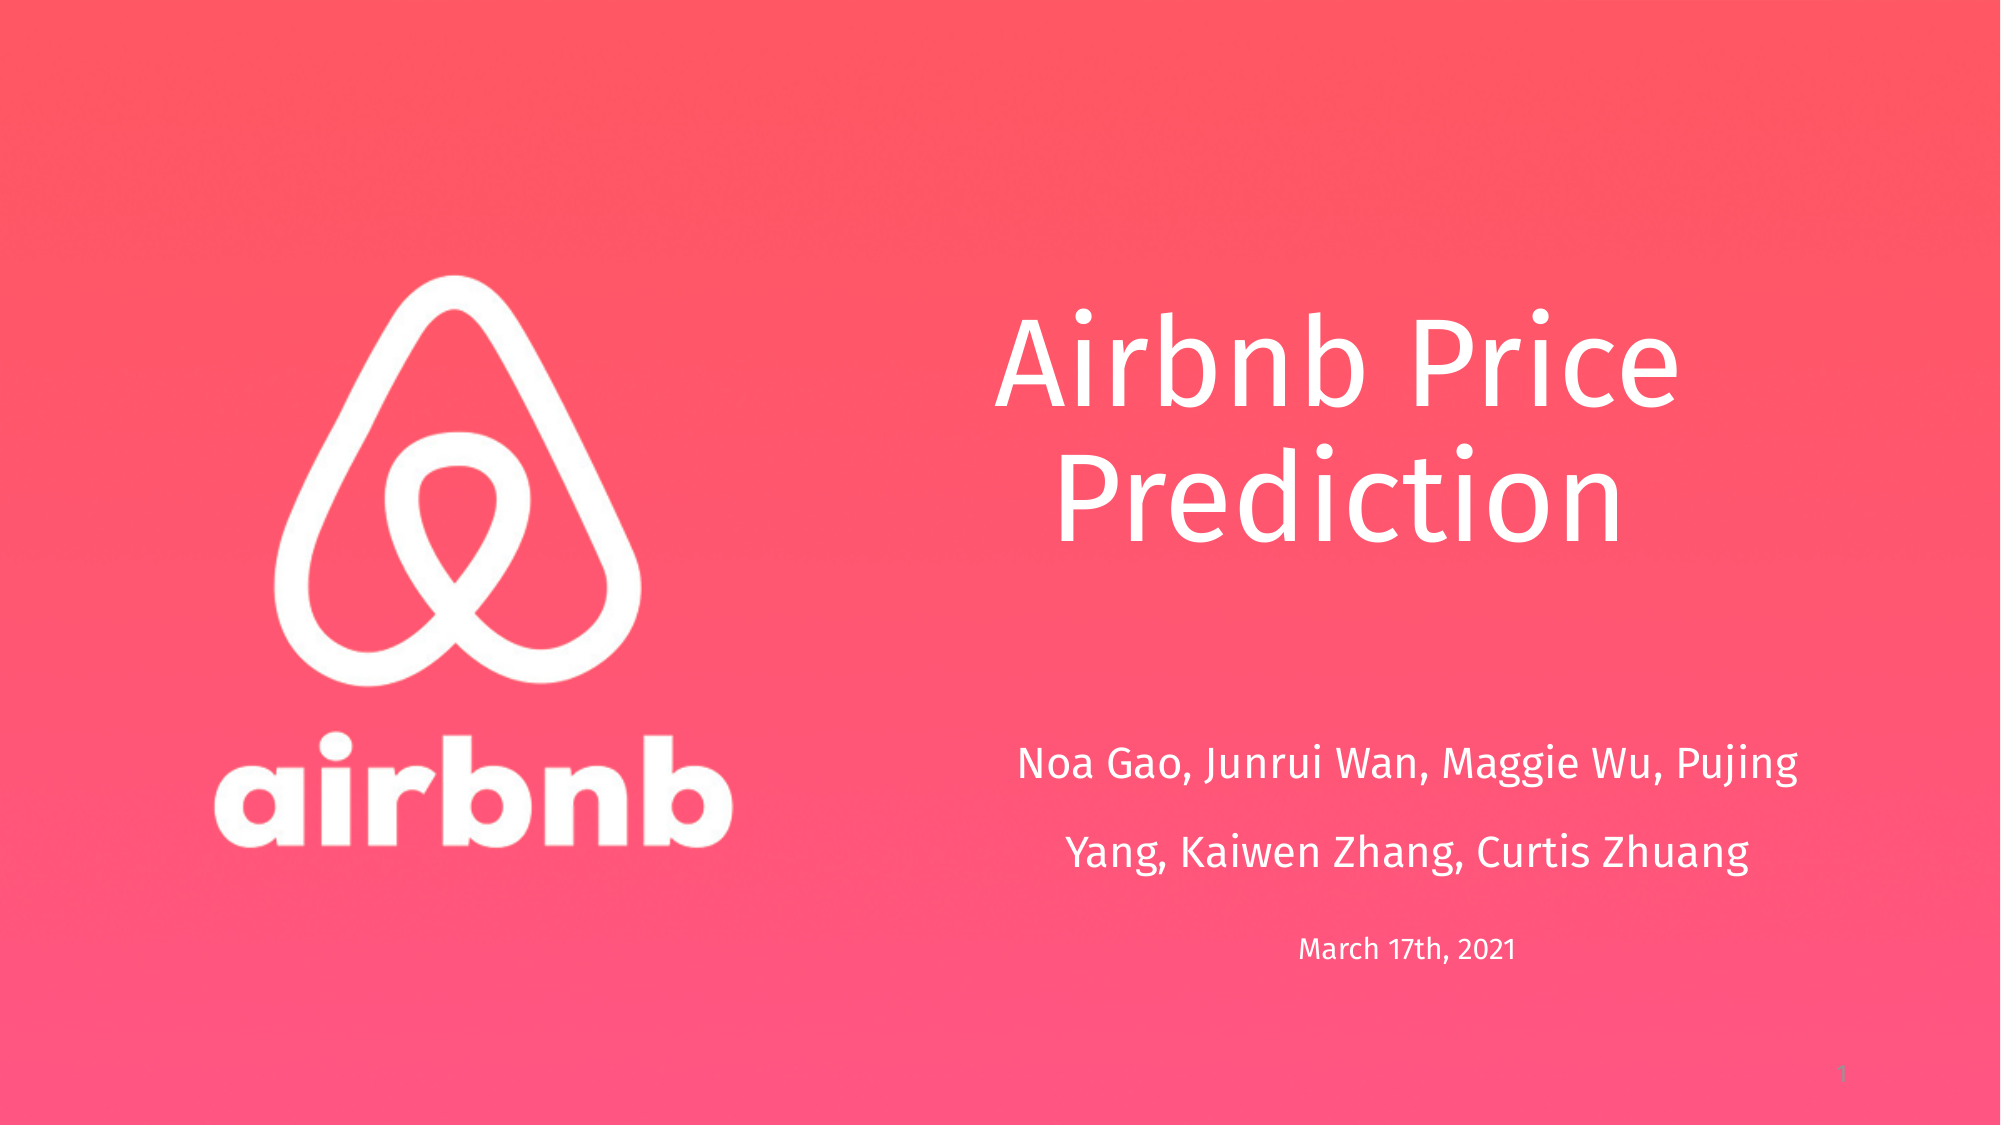

# Airbnb Price Prediction
Noa Gao, Junrui Wan, Maggie Wu, Pujing Yang, Kaiwen Zhang, Curtis Zhuang

March 17th, 2021
1